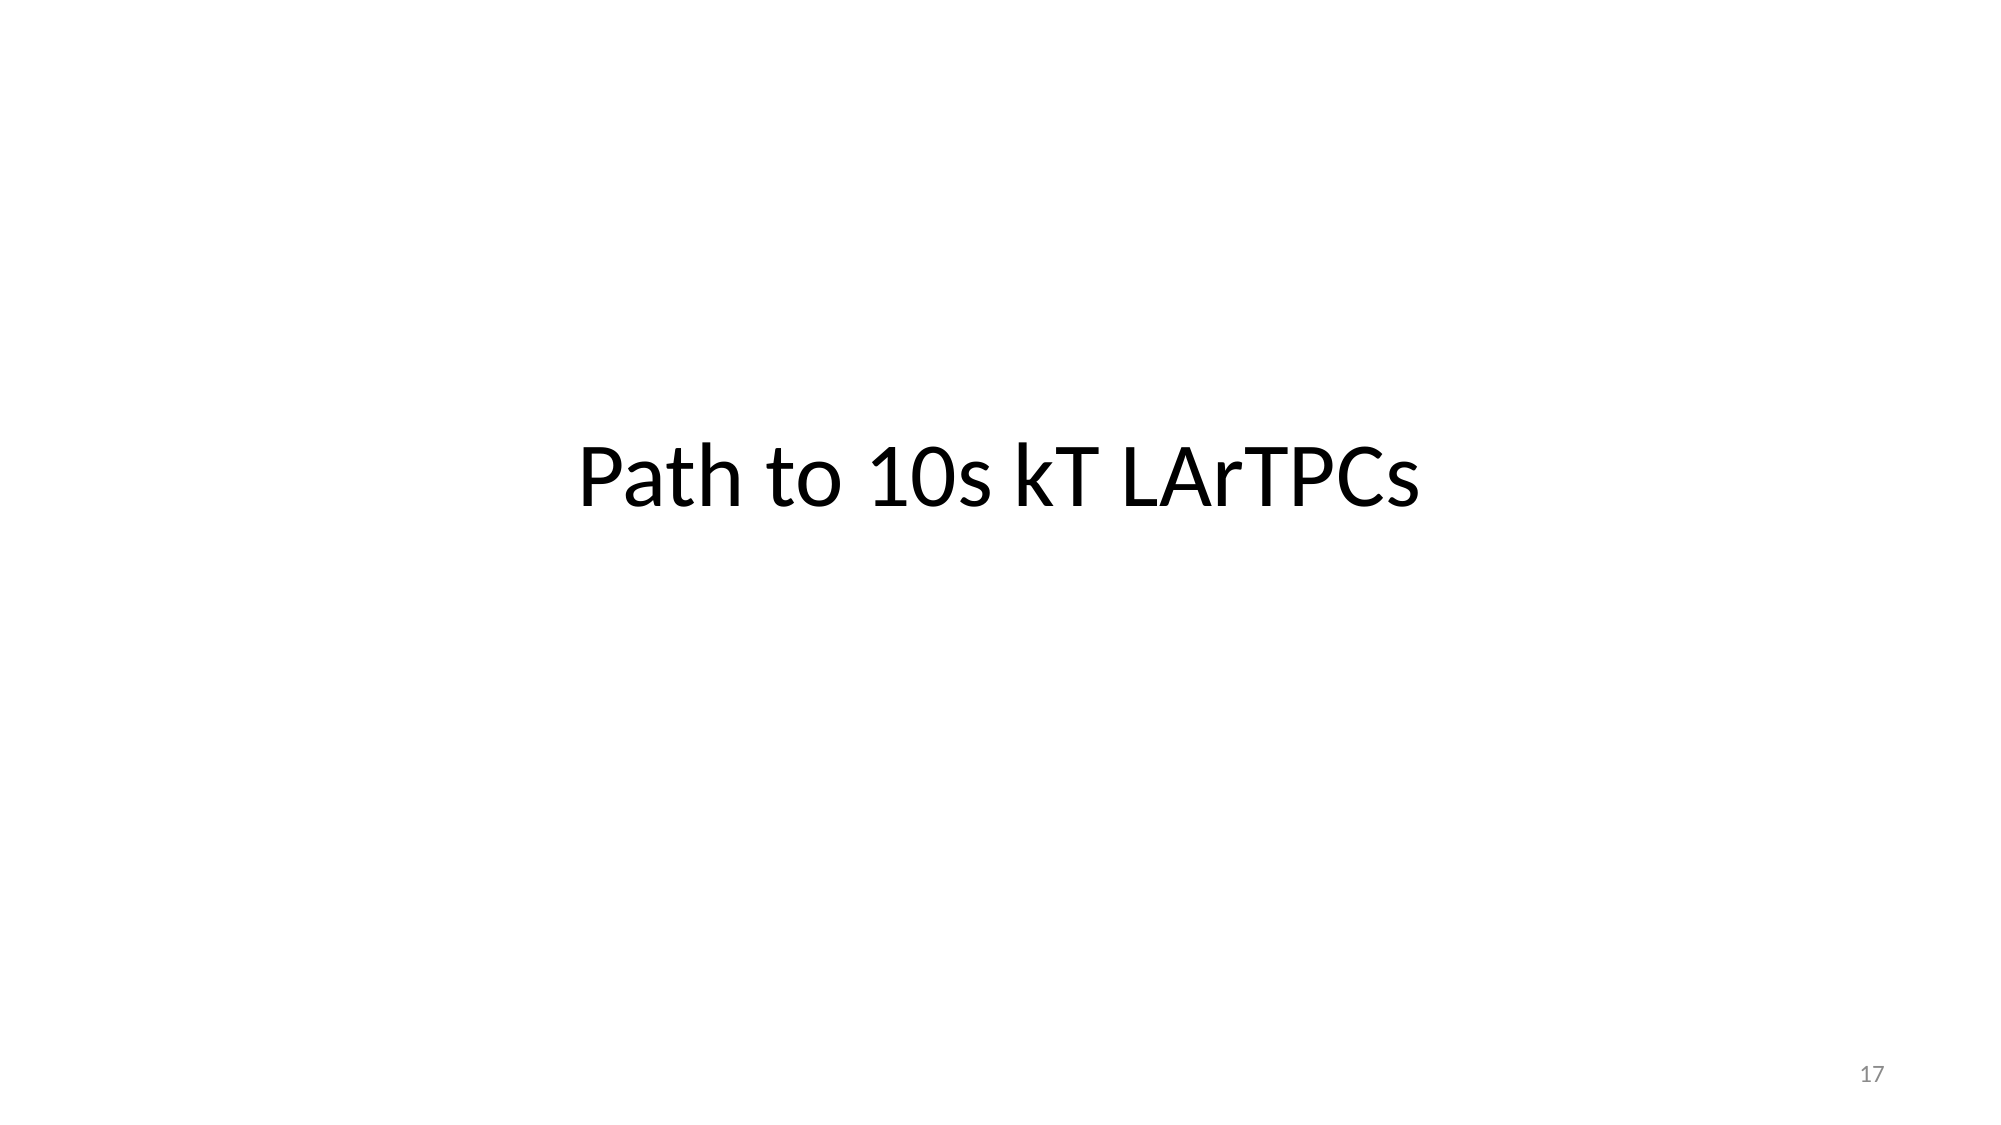

# Path to 10s kT LArTPCs

17